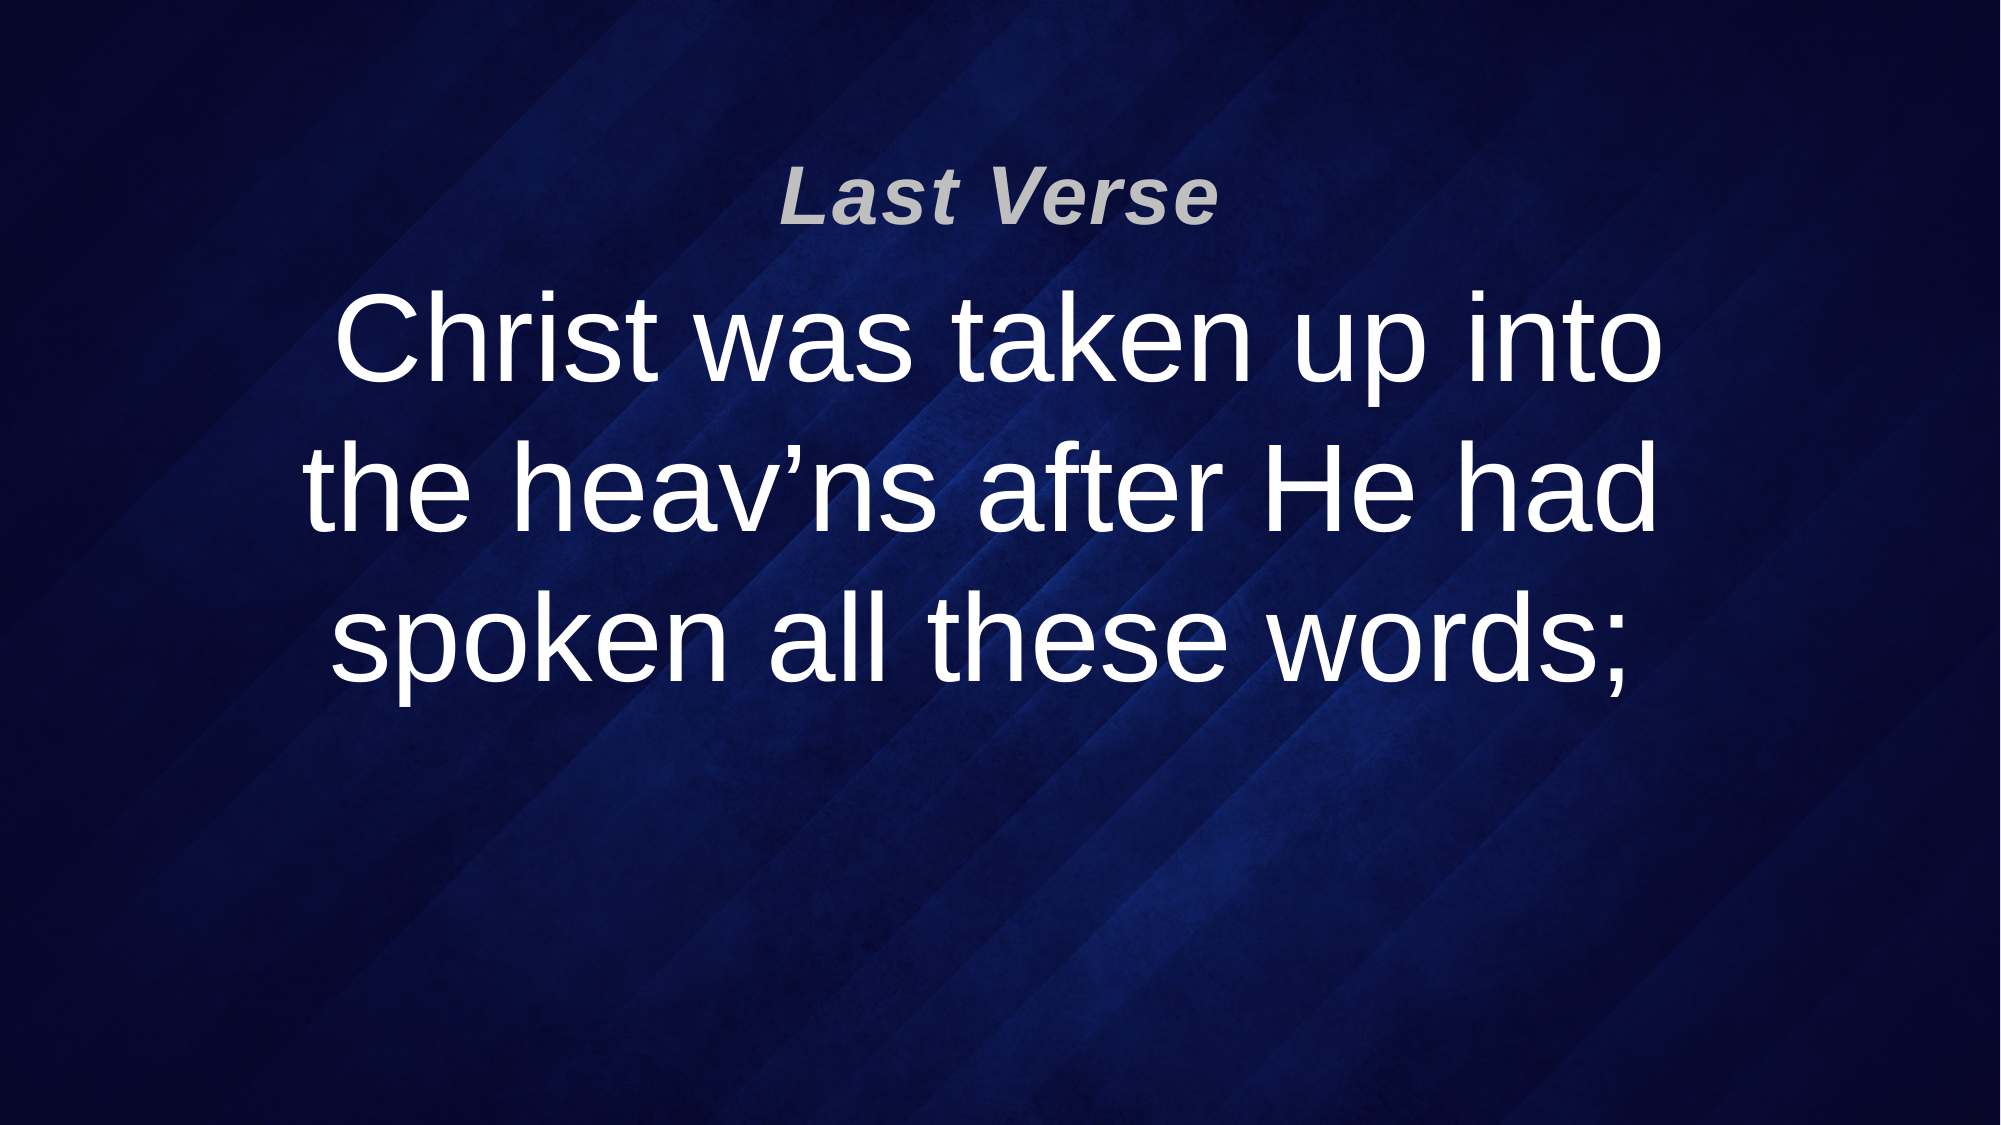

Last Verse
# Christ was taken up into the heav’ns after He had spoken all these words;